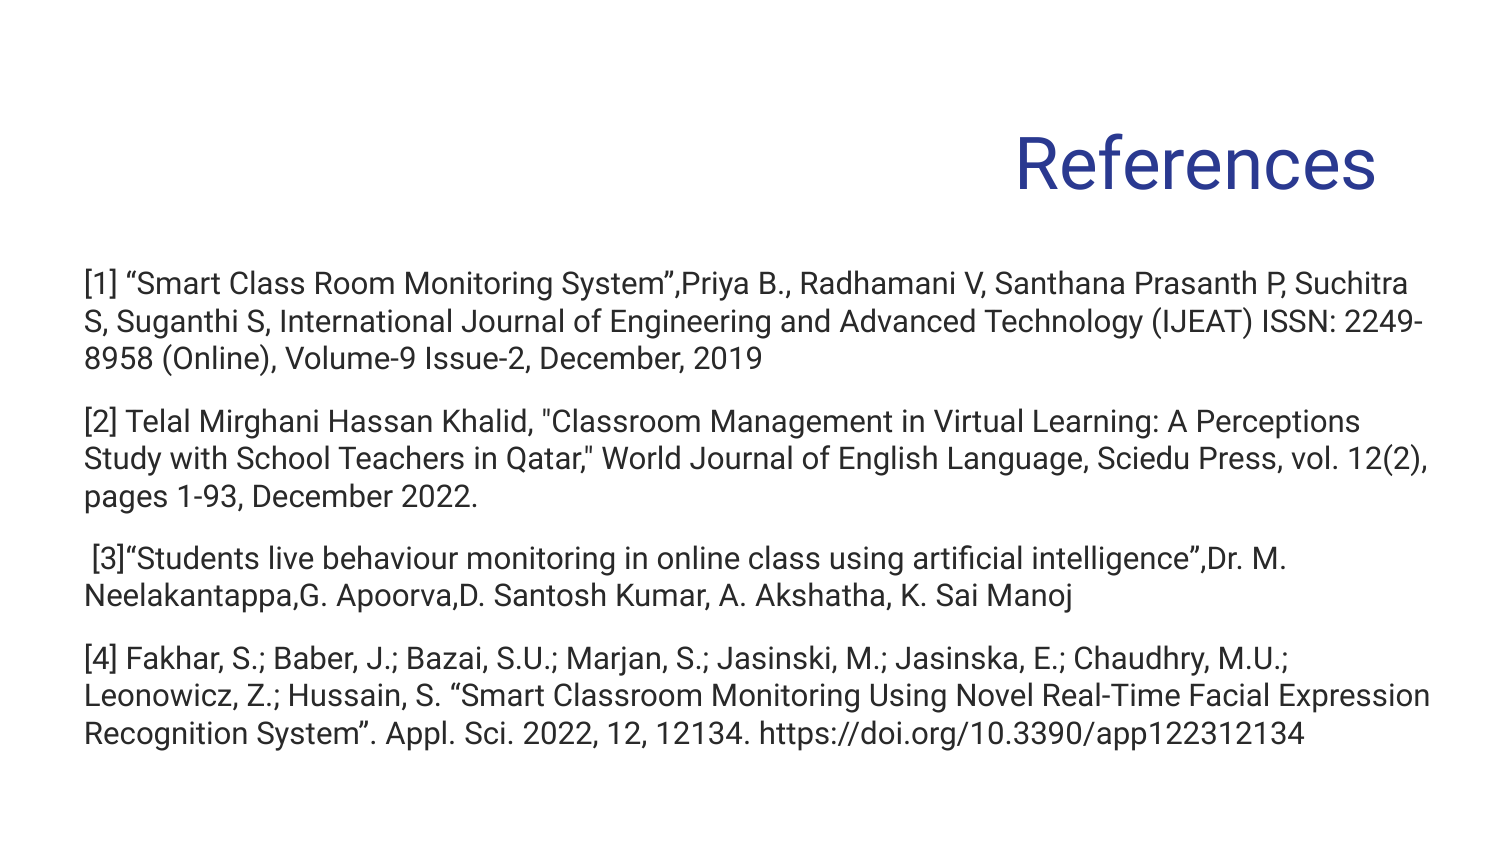

# References
[1] “Smart Class Room Monitoring System”,Priya B., Radhamani V, Santhana Prasanth P, Suchitra S, Suganthi S, International Journal of Engineering and Advanced Technology (IJEAT) ISSN: 2249-8958 (Online), Volume-9 Issue-2, December, 2019
[2] Telal Mirghani Hassan Khalid, "Classroom Management in Virtual Learning: A Perceptions Study with School Teachers in Qatar," World Journal of English Language, Sciedu Press, vol. 12(2), pages 1-93, December 2022.
 [3]“Students live behaviour monitoring in online class using artificial intelligence”,Dr. M. Neelakantappa,G. Apoorva,D. Santosh Kumar, A. Akshatha, K. Sai Manoj
[4] Fakhar, S.; Baber, J.; Bazai, S.U.; Marjan, S.; Jasinski, M.; Jasinska, E.; Chaudhry, M.U.; Leonowicz, Z.; Hussain, S. “Smart Classroom Monitoring Using Novel Real-Time Facial Expression Recognition System”. Appl. Sci. 2022, 12, 12134. https://doi.org/10.3390/app122312134